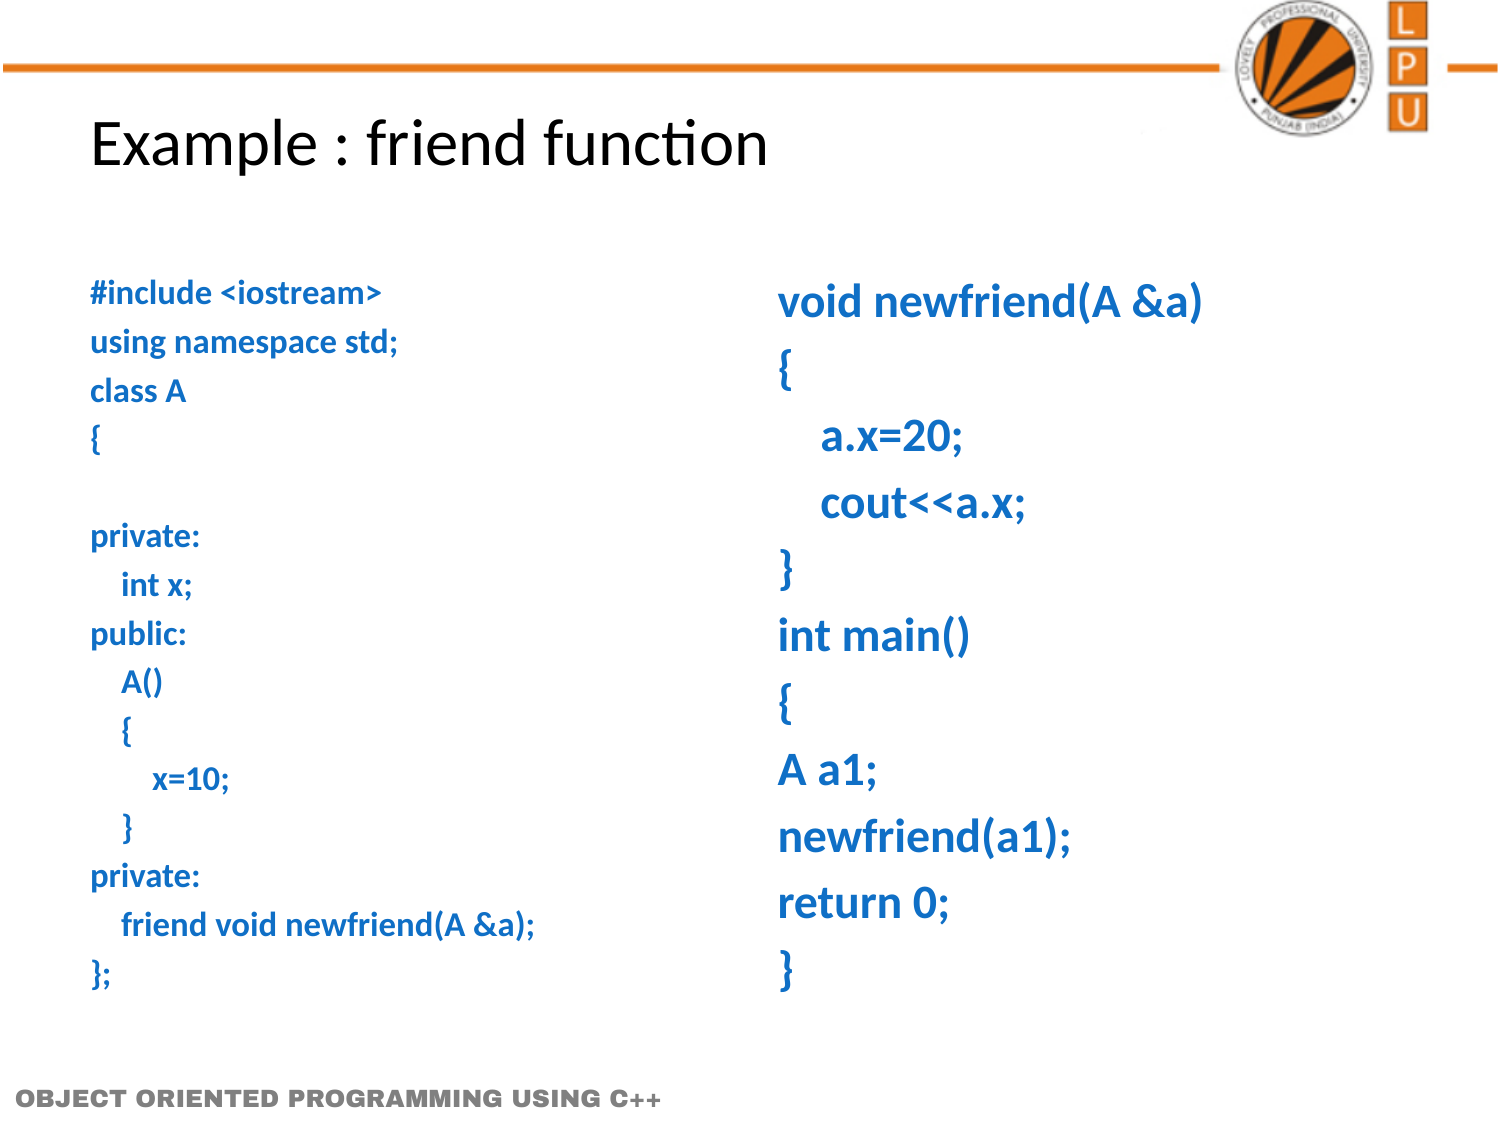

# Example : friend function
#include <iostream>
using namespace std;
class A
{

private:
    int x;
public:
    A()
    {
        x=10;
    }
private:
    friend void newfriend(A &a);
};

void newfriend(A &a)
{
    a.x=20;
    cout<<a.x;
}
int main()
{
A a1;
newfriend(a1);
return 0;
}